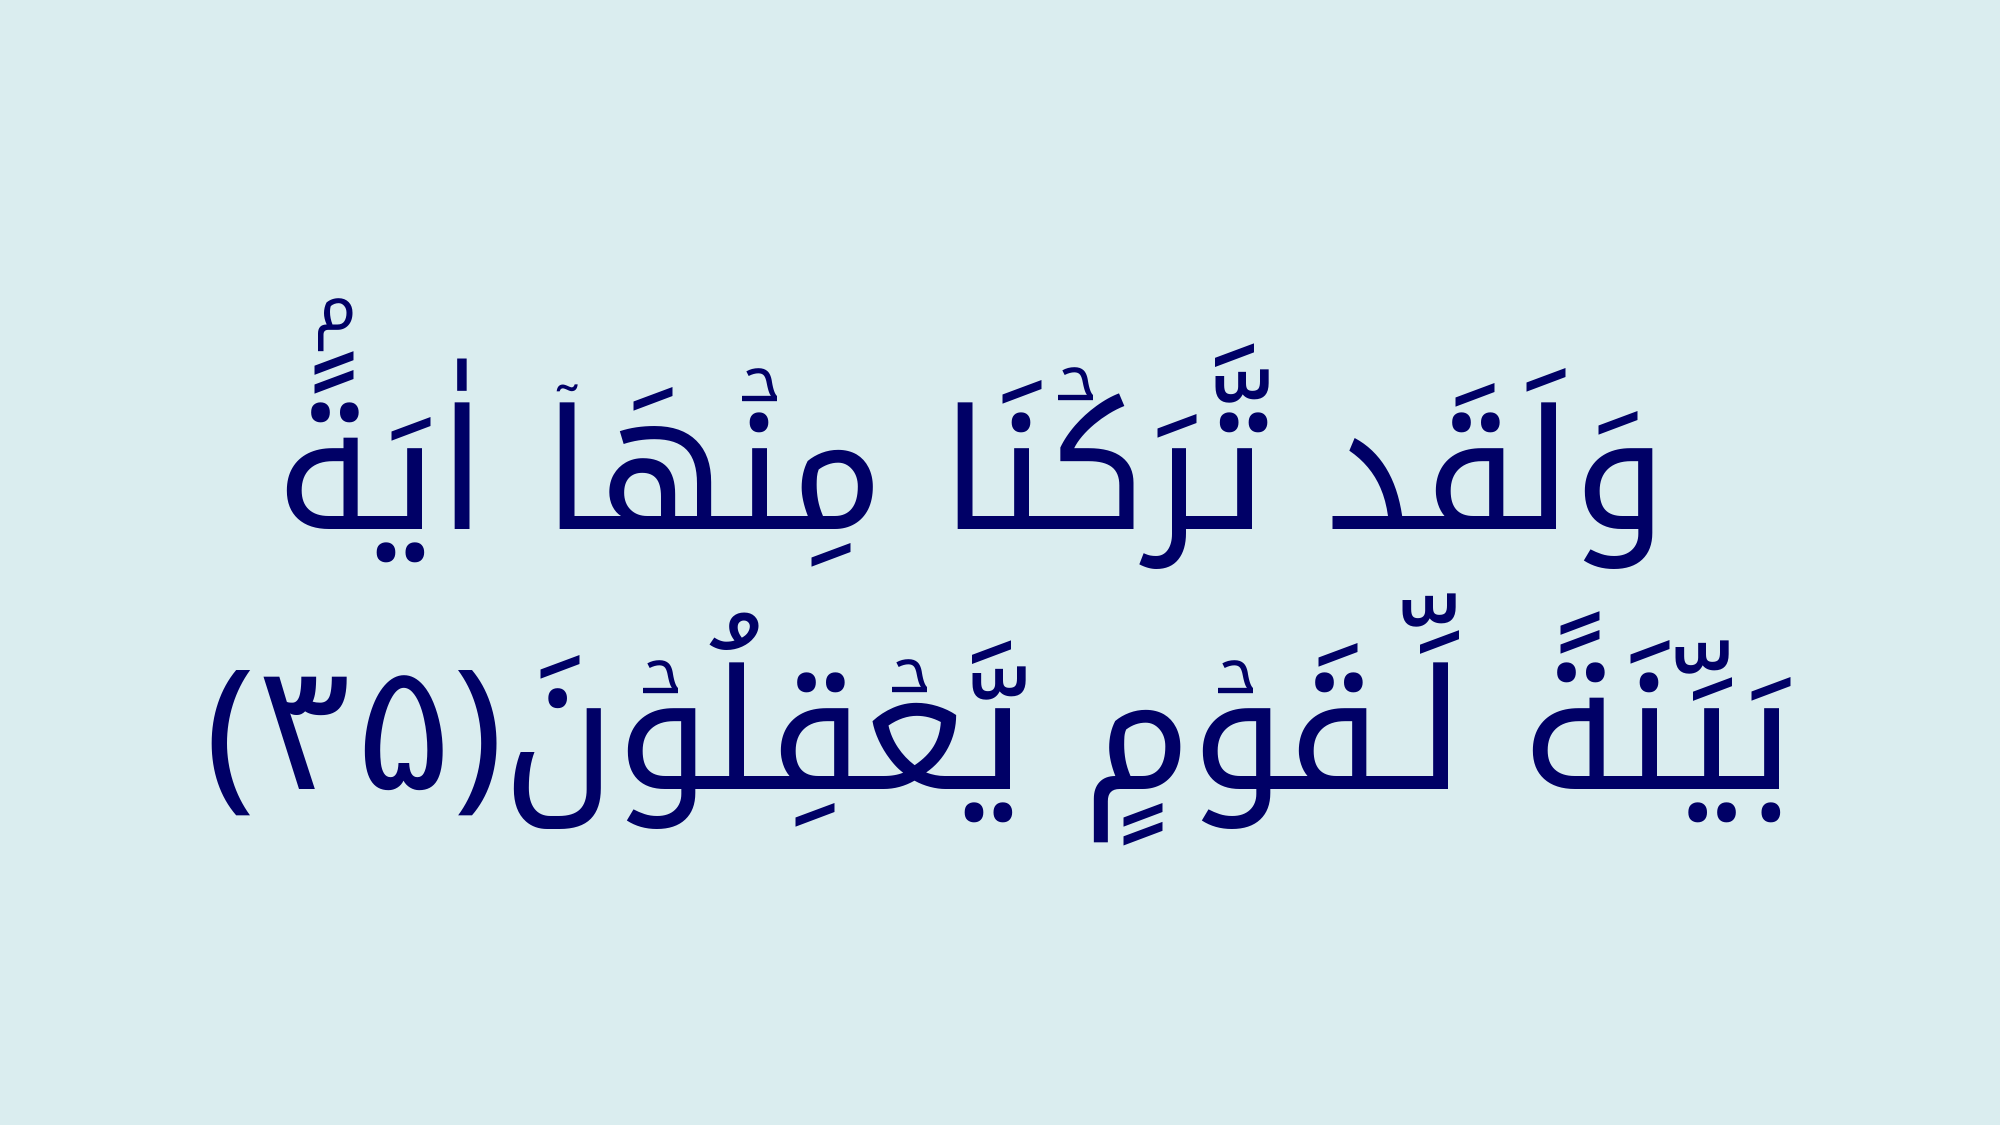

وَلَقَد تَّرَكۡنَا مِنۡهَاۤ اٰيَةًۢ بَيِّنَةً لِّـقَوۡمٍ يَّعۡقِلُوۡنَ‏﴿﻿۳۵﻿﴾